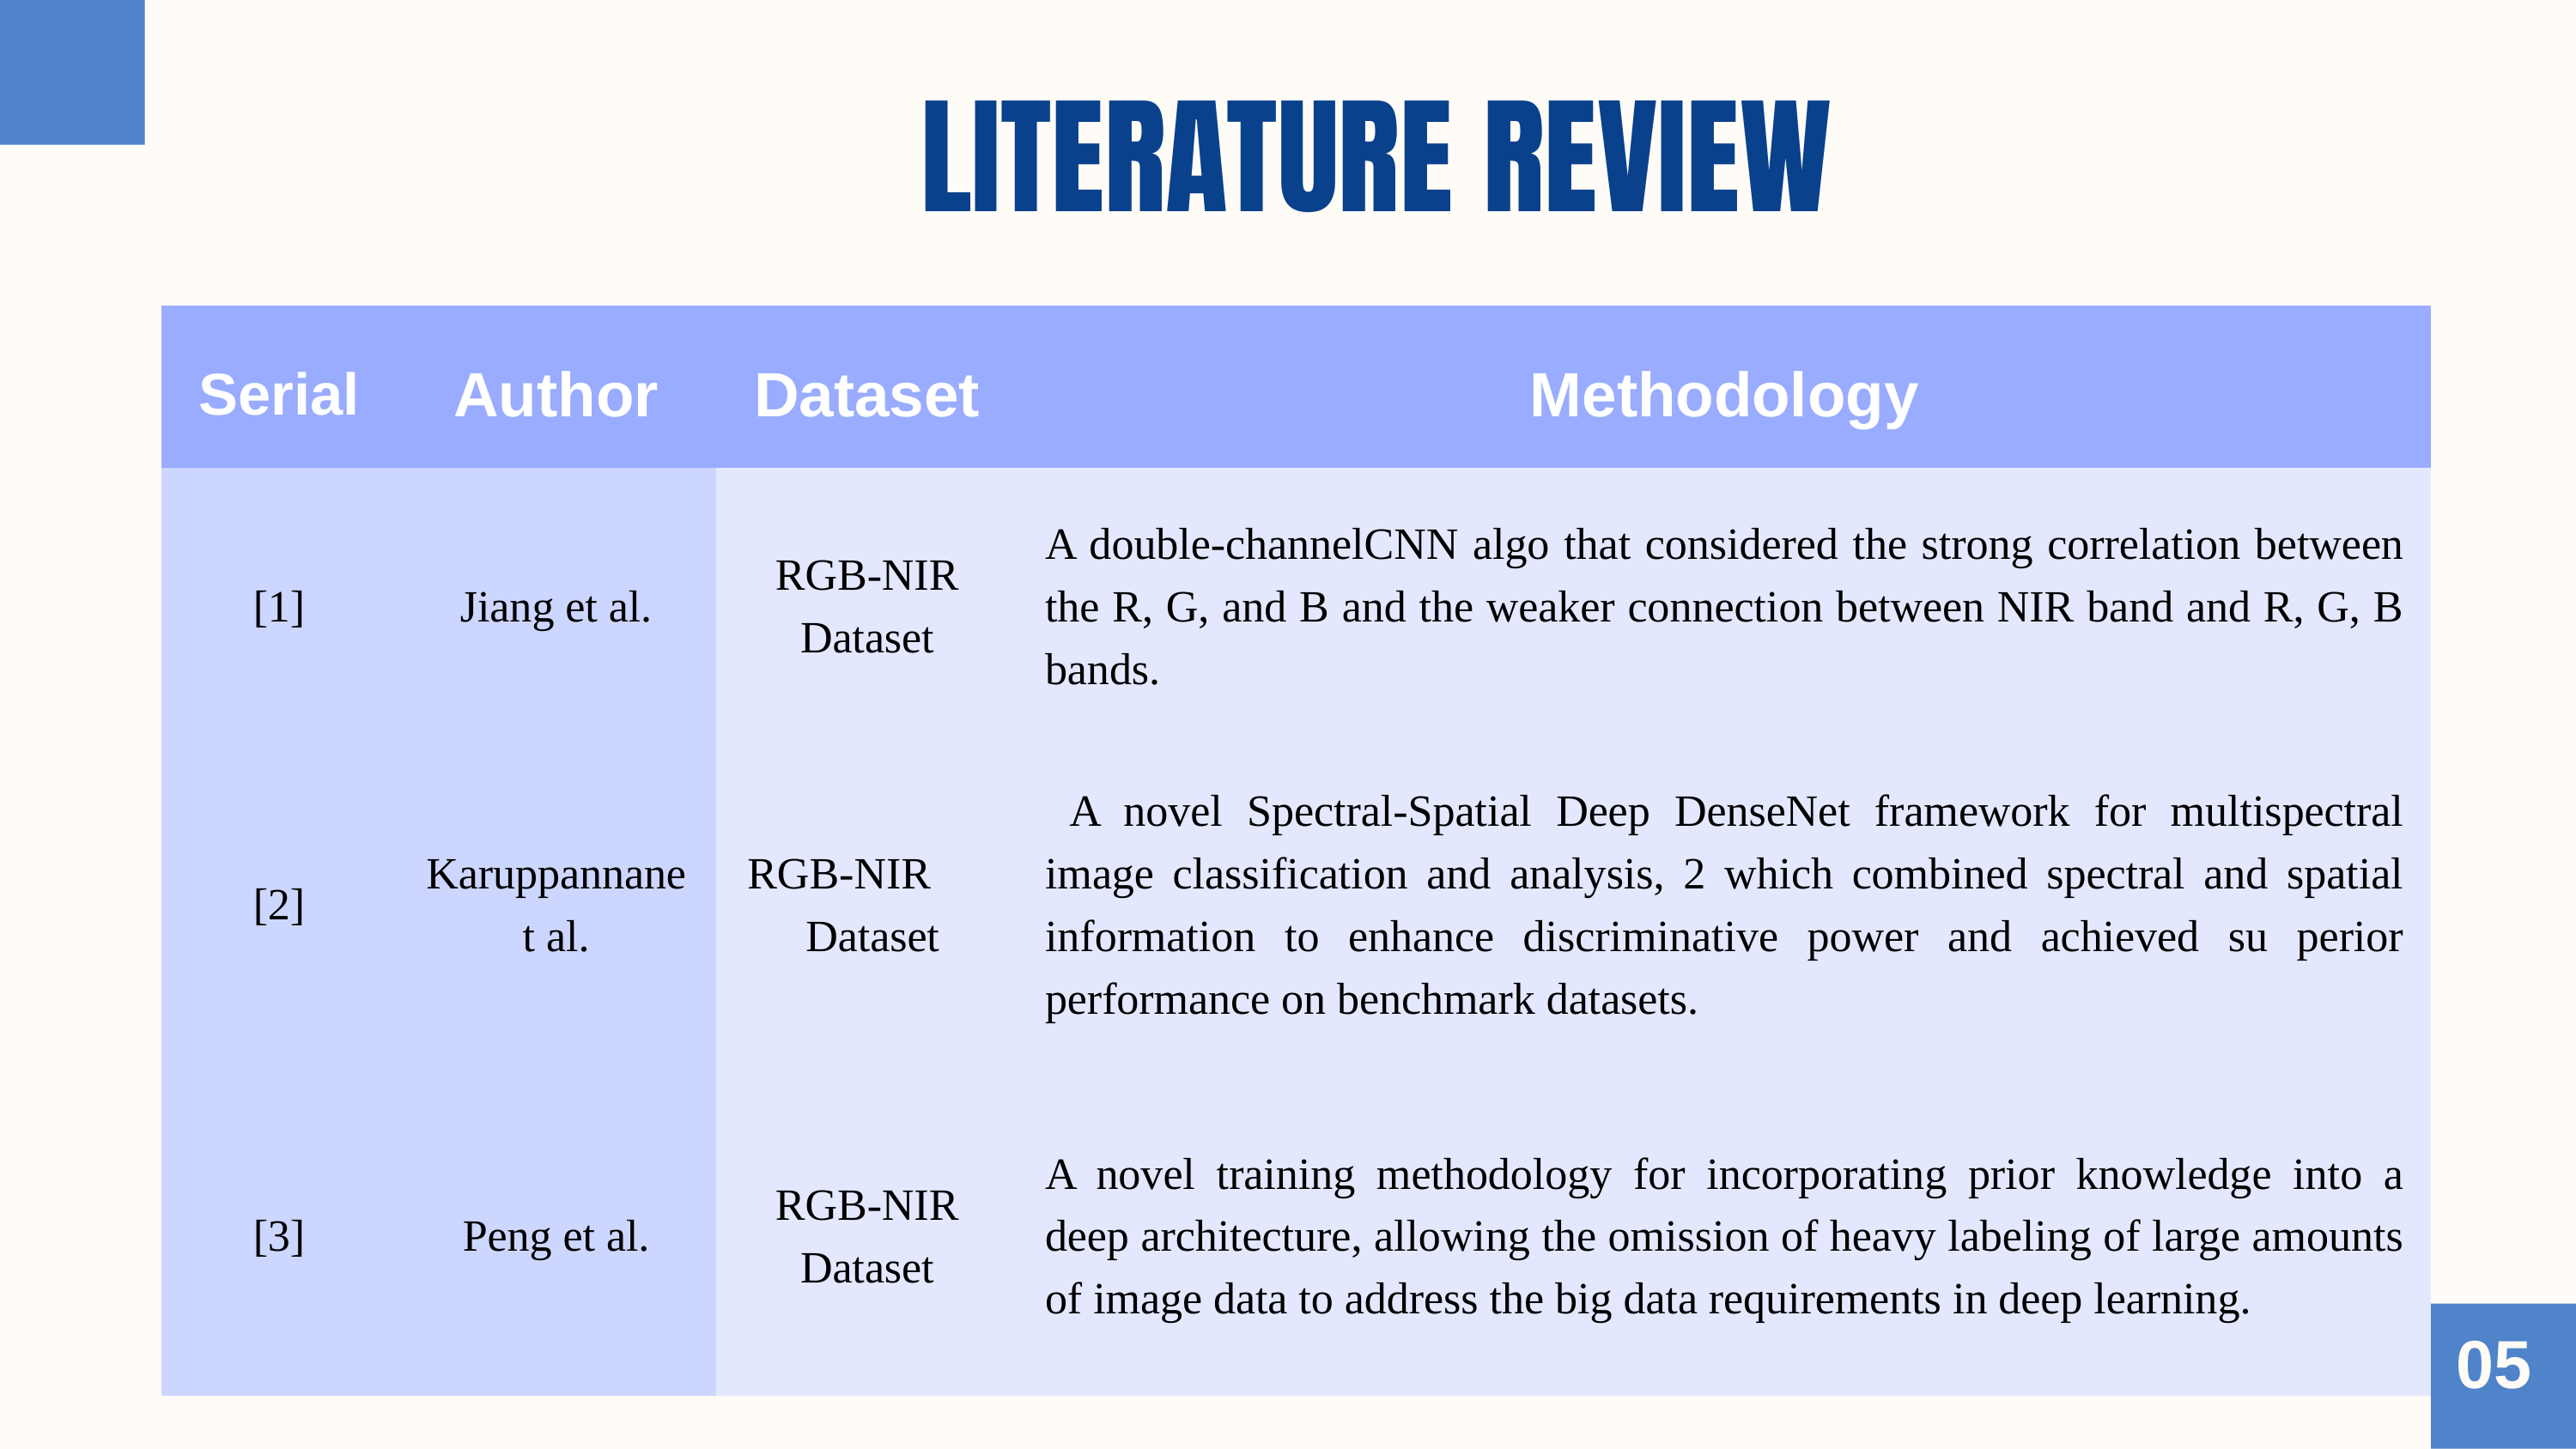

LITERATURE REVIEW
| Serial | Author | Dataset | Methodology |
| --- | --- | --- | --- |
| [1] | Jiang et al. | RGB-NIR Dataset | A double-channelCNN algo that considered the strong correlation between the R, G, and B and the weaker connection between NIR band and R, G, B bands. |
| [2] | Karuppannanet al. | RGB-NIR Dataset | A novel Spectral-Spatial Deep DenseNet framework for multispectral image classification and analysis, 2 which combined spectral and spatial information to enhance discriminative power and achieved su perior performance on benchmark datasets. |
| [3] | Peng et al. | RGB-NIR Dataset | A novel training methodology for incorporating prior knowledge into a deep architecture, allowing the omission of heavy labeling of large amounts of image data to address the big data requirements in deep learning. |

05